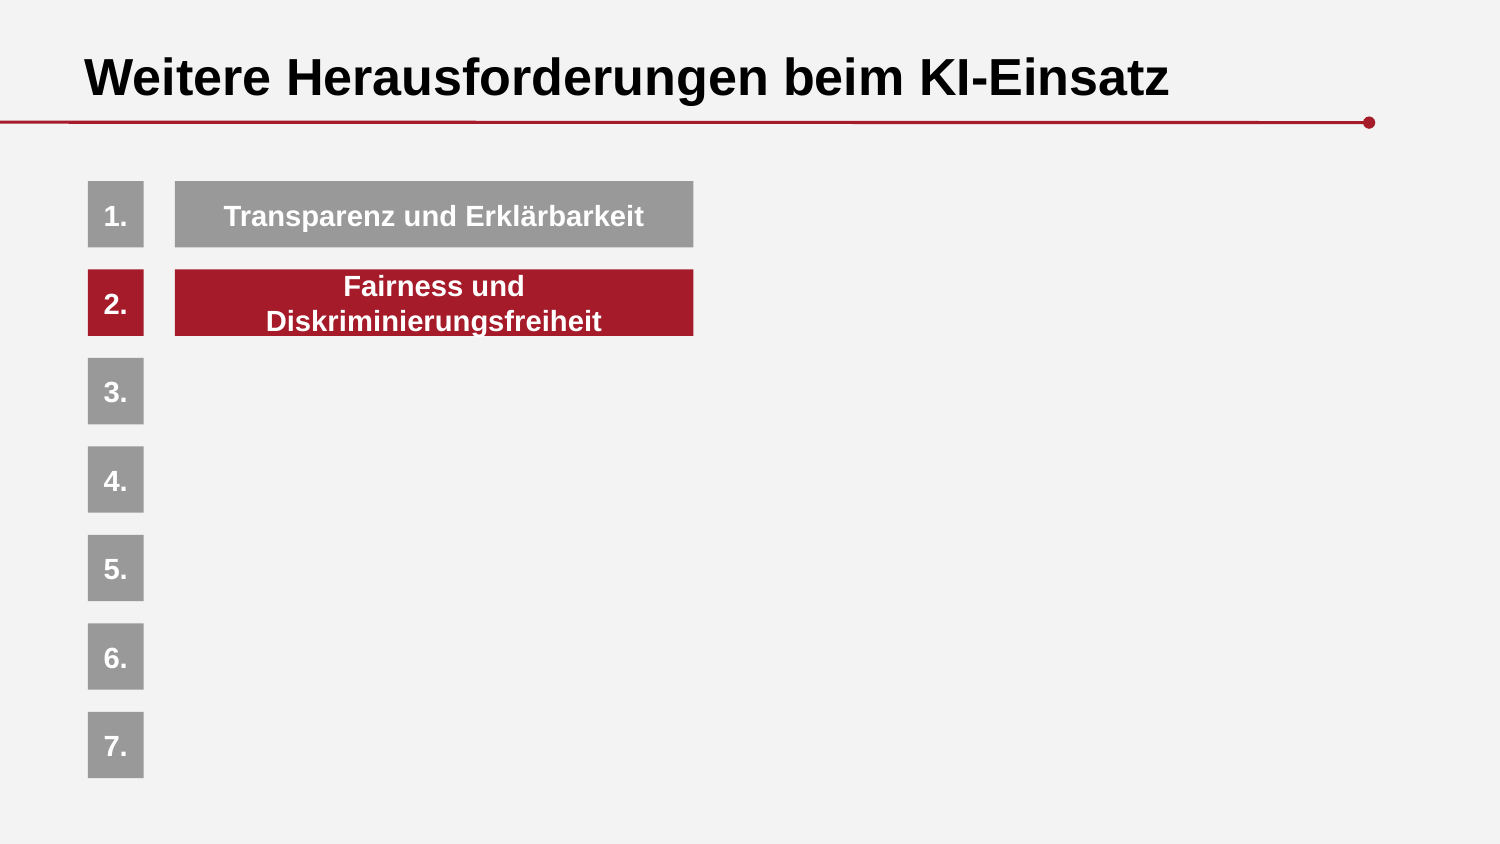

Weitere Herausforderungen beim KI-Einsatz
1.
Transparenz und Erklärbarkeit
Fairness und Diskriminierungsfreiheit
2.
3.
4.
5.
6.
7.